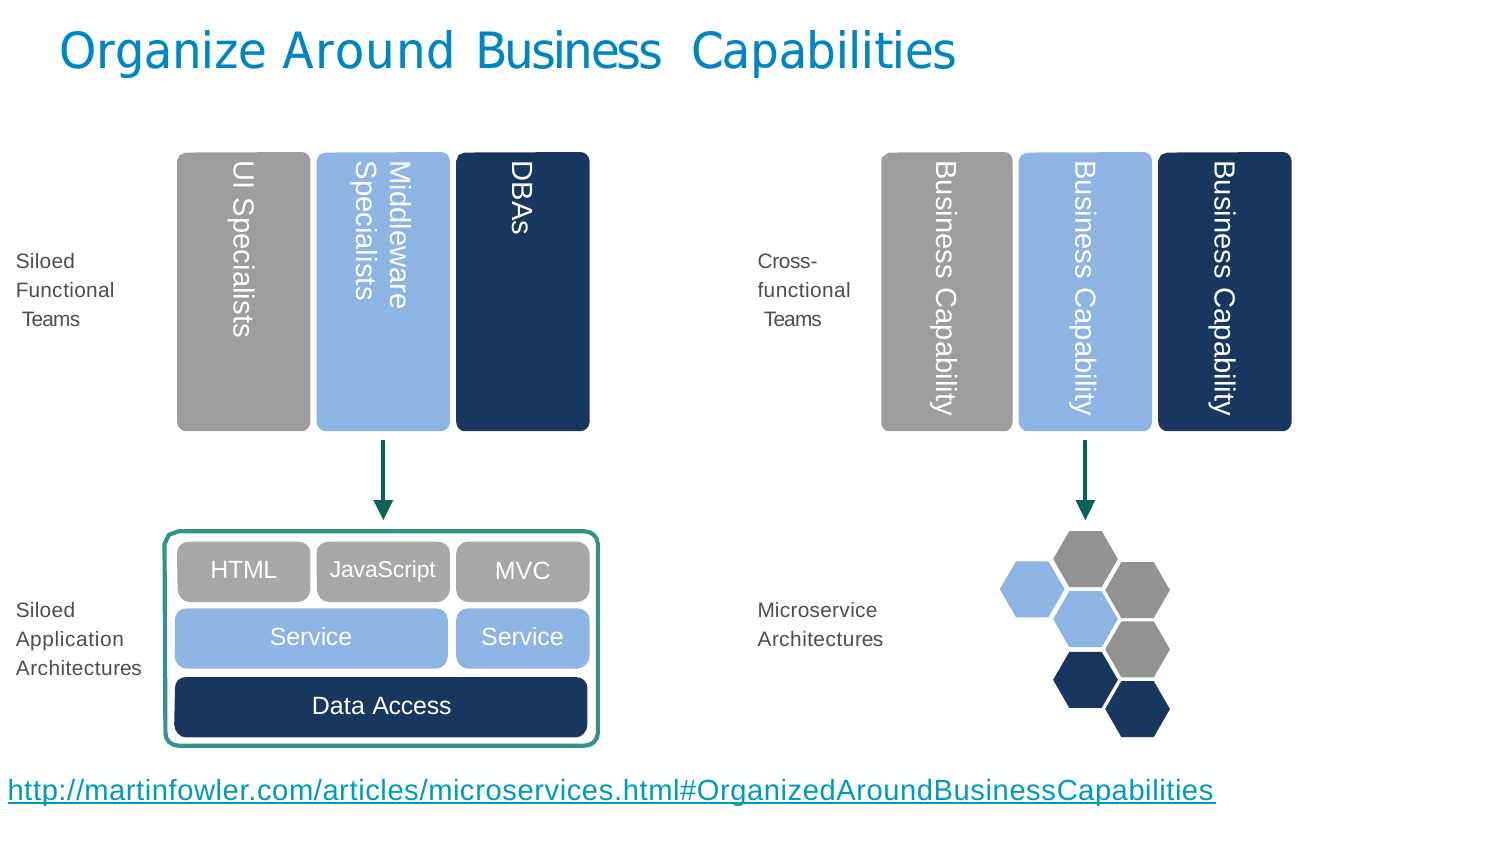

# Organize Around Business  Capabilities

Middleware
Specialists
UI Specialists
DBAs
Business Capability
Business Capability
Business Capability
Siloed  Functional  Teams
Cross-  functional  Teams

HTML
JavaScript
MVC

Siloed  Application  Architectures
Microservice  Architectures

Service
Service

Data Access
http://martinfowler.com/articles/microservices.html#OrganizedAroundBusinessCapabilities